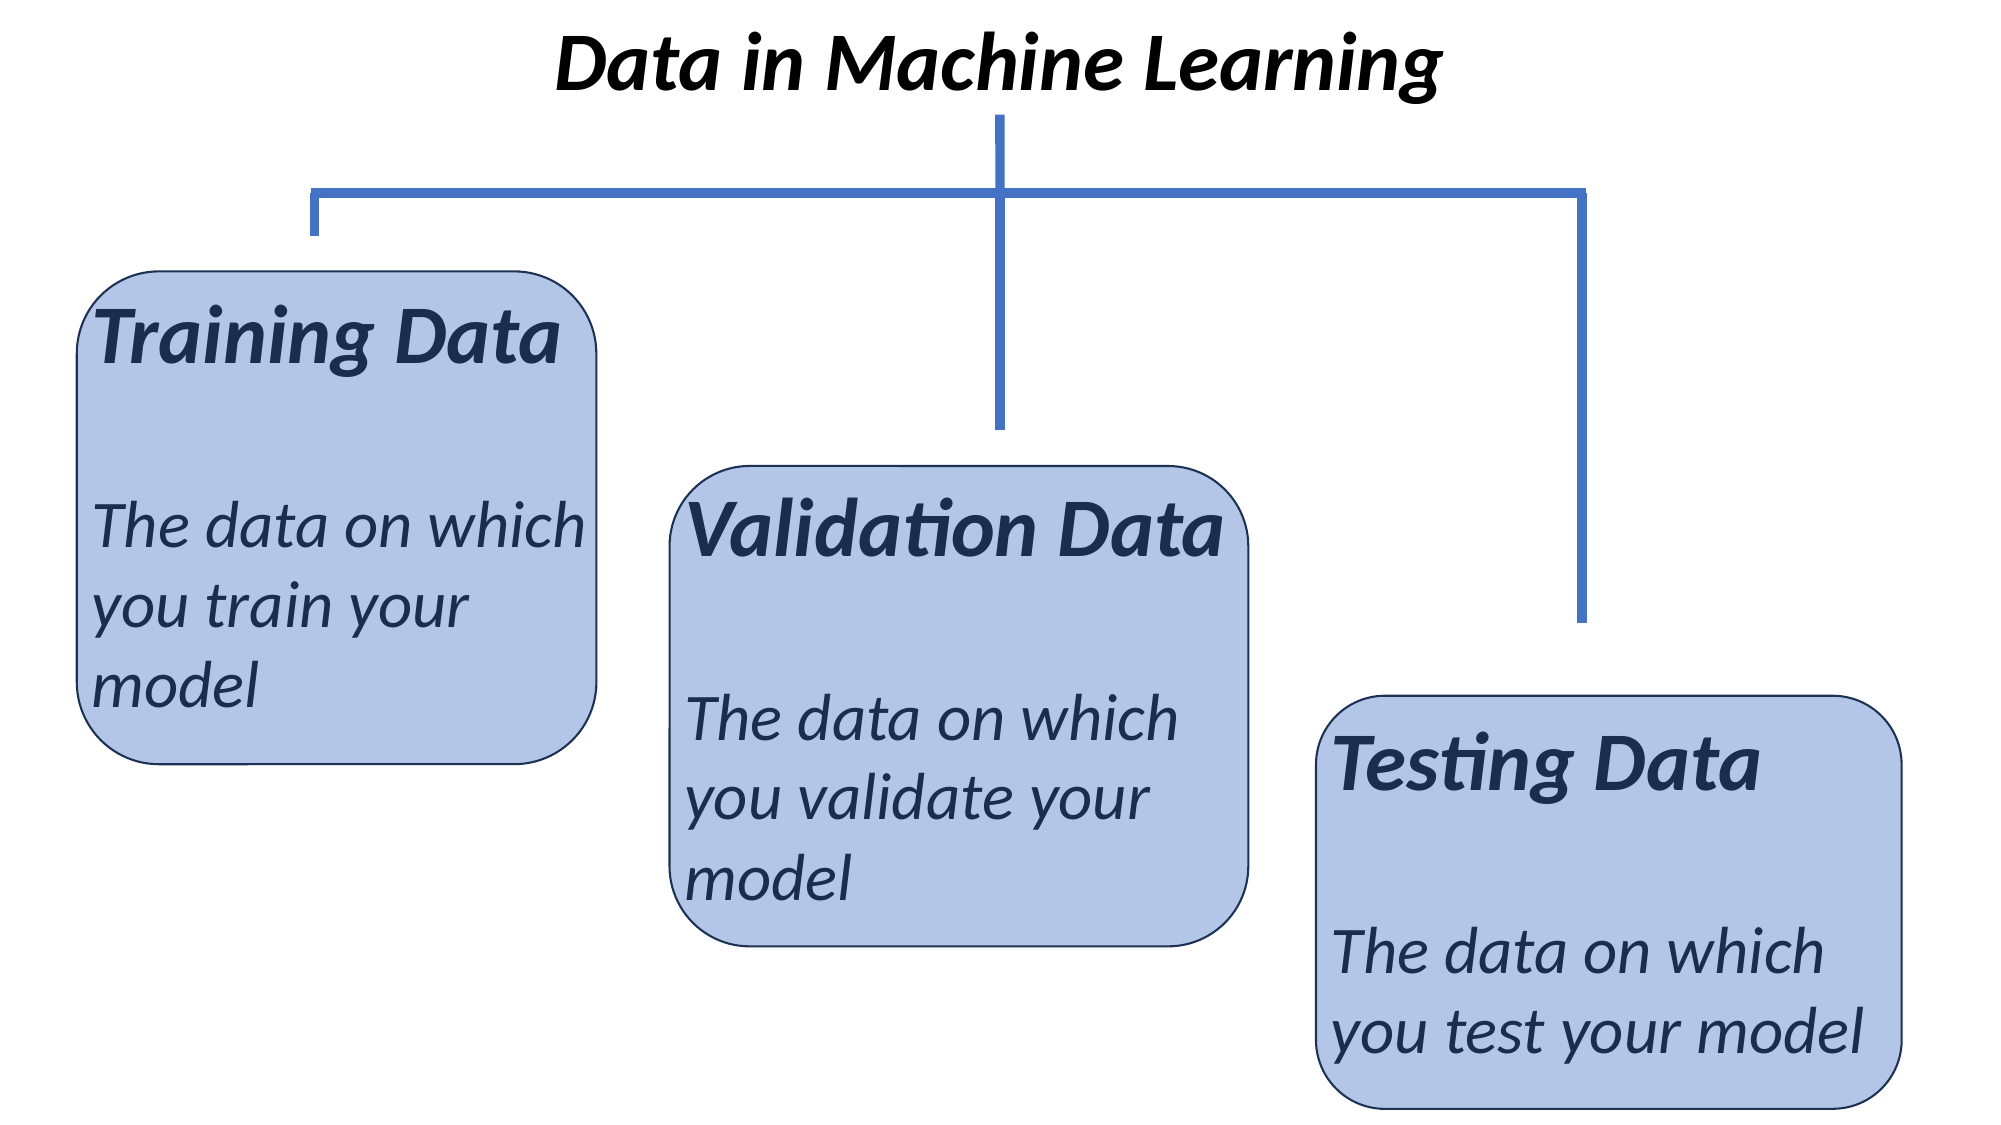

Data in Machine Learning

Training Data

The data on which you train your model

Validation Data

The data on which you validate your model

Testing Data

The data on which you test your model